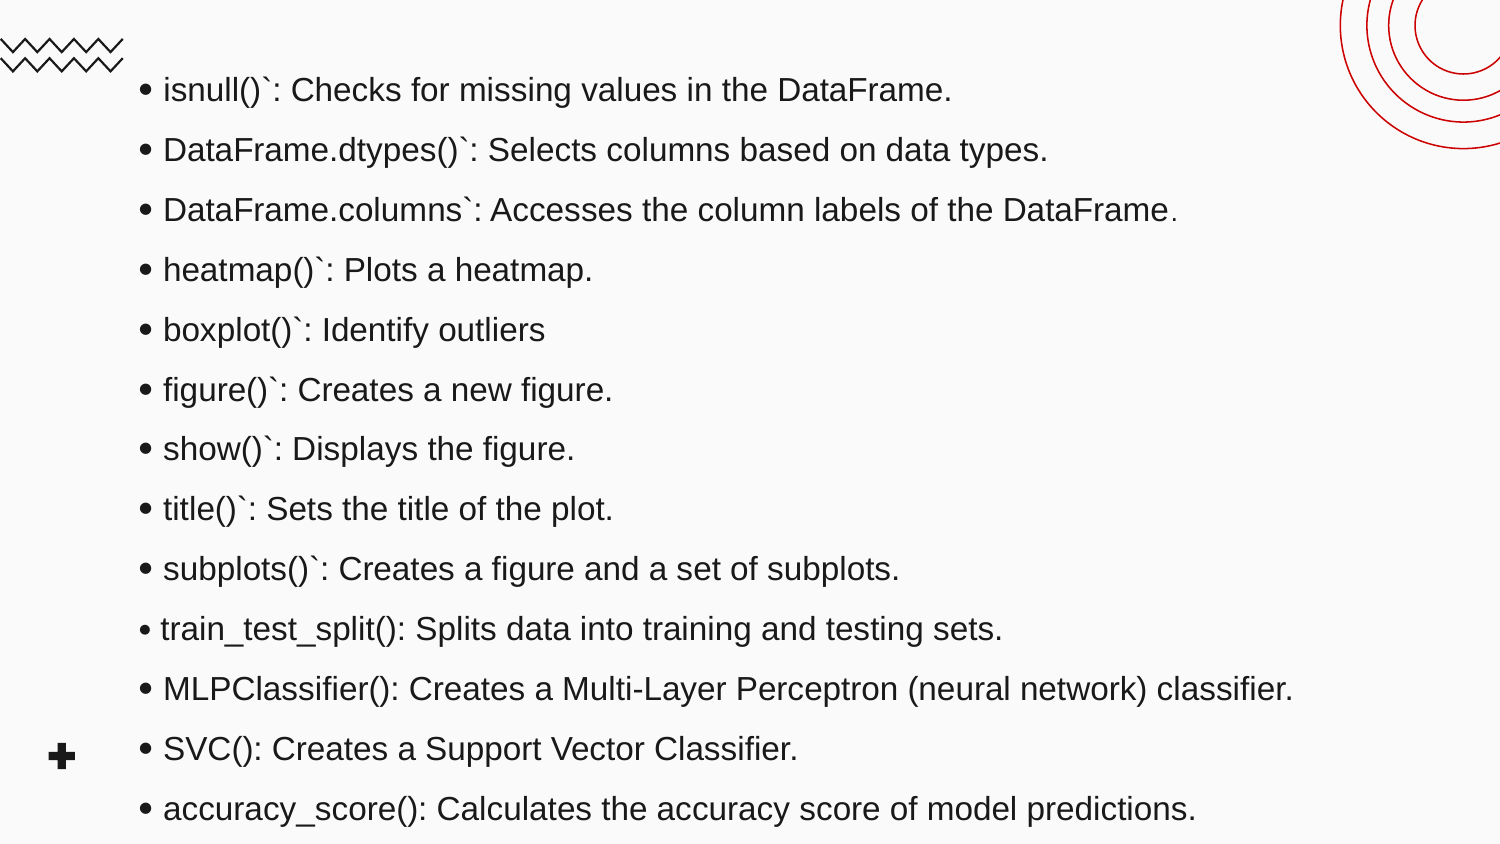

# • isnull()`: Checks for missing values in the DataFrame. • DataFrame.dtypes()`: Selects columns based on data types. • DataFrame.columns`: Accesses the column labels of the DataFrame. • heatmap()`: Plots a heatmap. • boxplot()`: Identify outliers • figure()`: Creates a new figure. • show()`: Displays the figure. • title()`: Sets the title of the plot. • subplots()`: Creates a figure and a set of subplots. • train_test_split(): Splits data into training and testing sets. • MLPClassifier(): Creates a Multi-Layer Perceptron (neural network) classifier. • SVC(): Creates a Support Vector Classifier. • accuracy_score(): Calculates the accuracy score of model predictions.